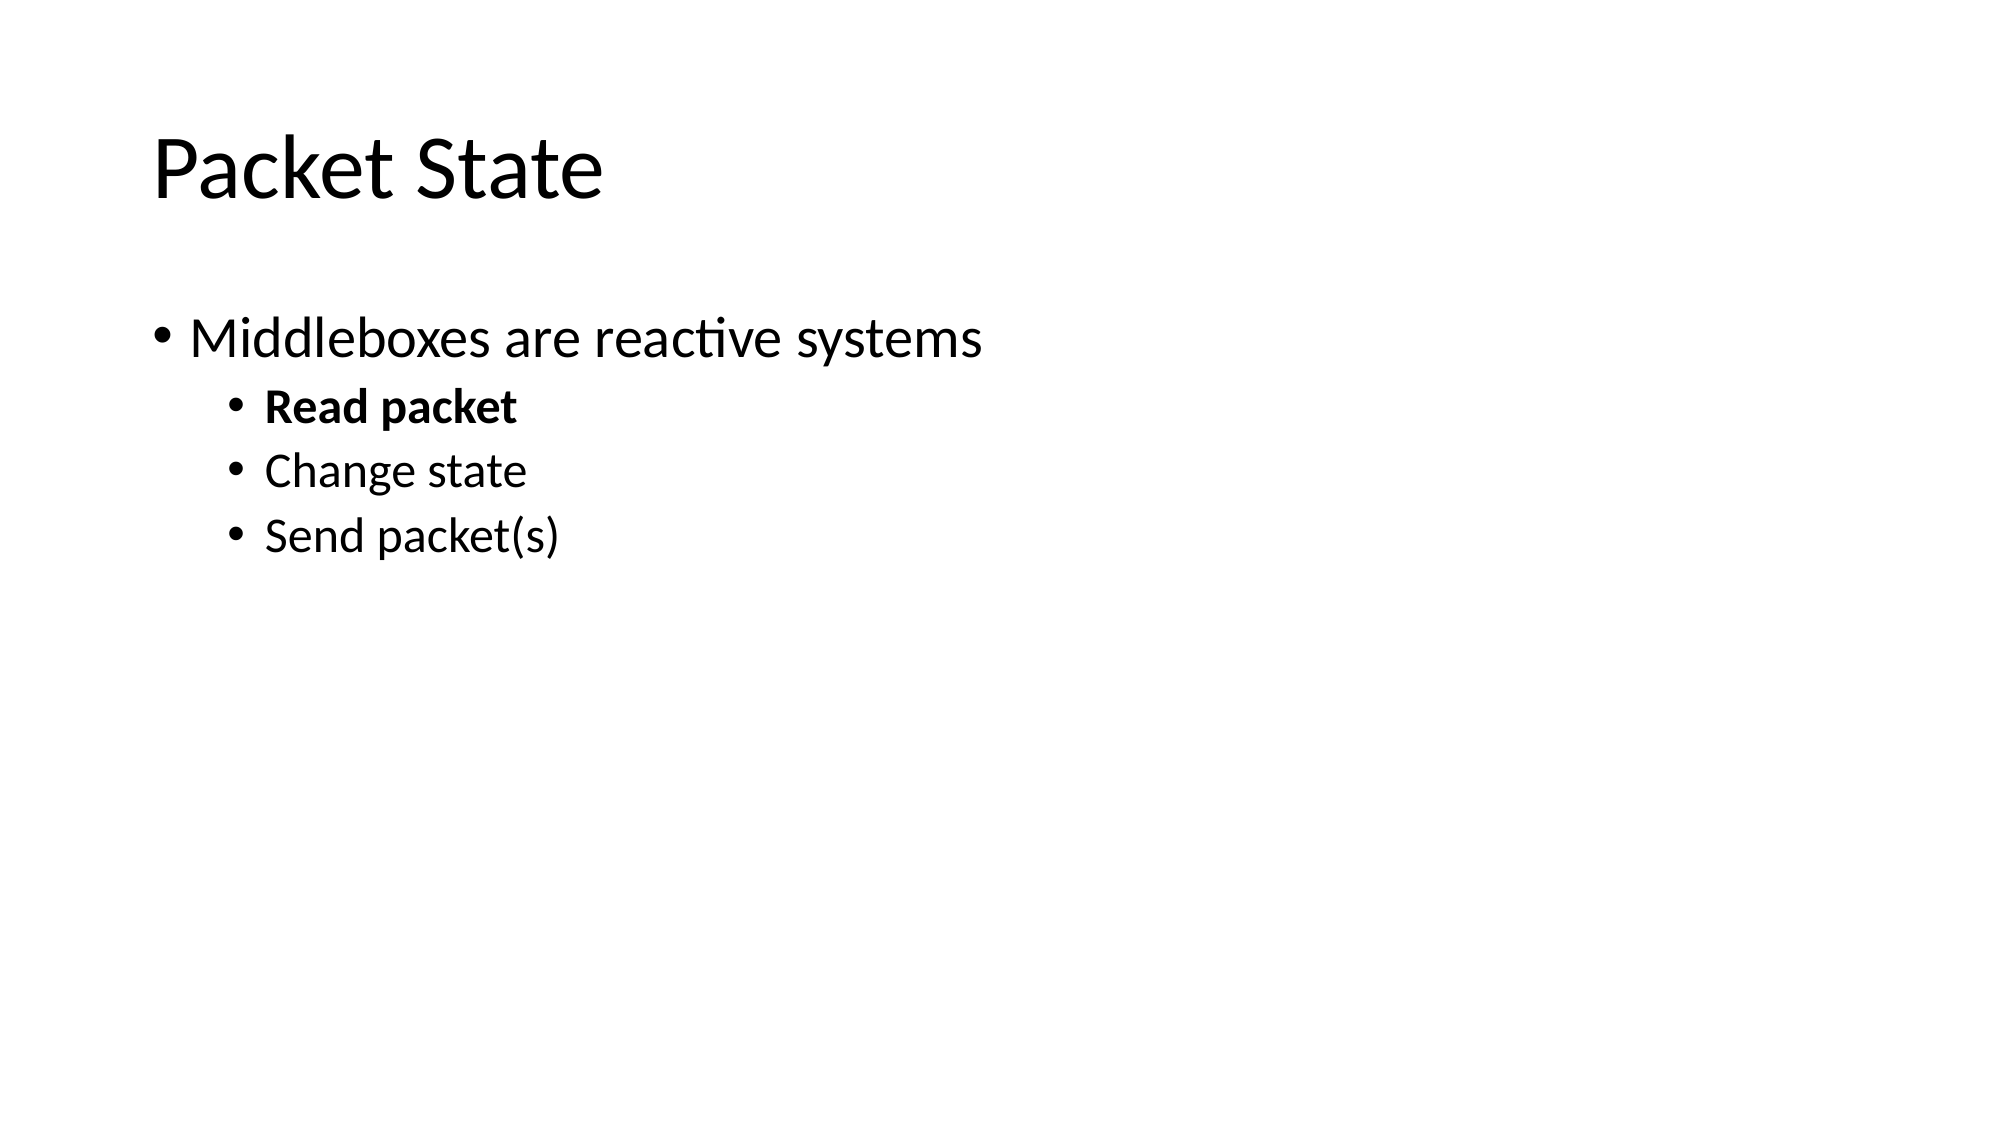

# Packet State
Middleboxes are reactive systems
Read packet
Change state
Send packet(s)